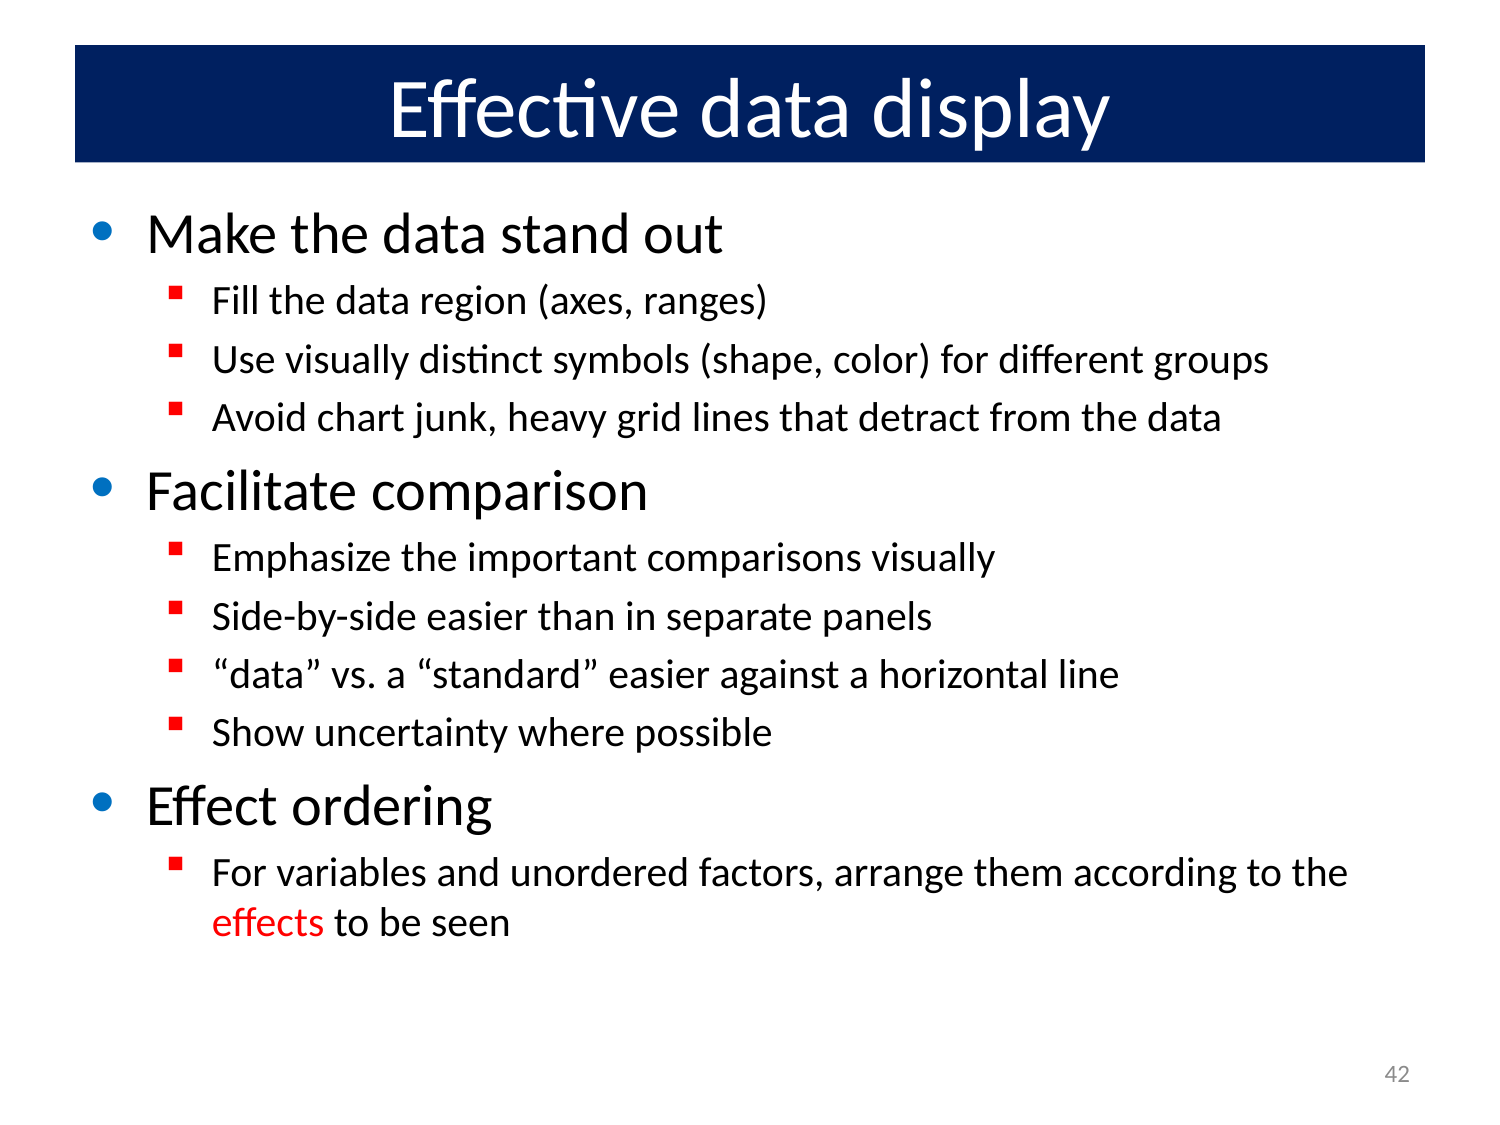

# Effective data display
Make the data stand out
Fill the data region (axes, ranges)
Use visually distinct symbols (shape, color) for different groups
Avoid chart junk, heavy grid lines that detract from the data
Facilitate comparison
Emphasize the important comparisons visually
Side-by-side easier than in separate panels
“data” vs. a “standard” easier against a horizontal line
Show uncertainty where possible
Effect ordering
For variables and unordered factors, arrange them according to the effects to be seen
42